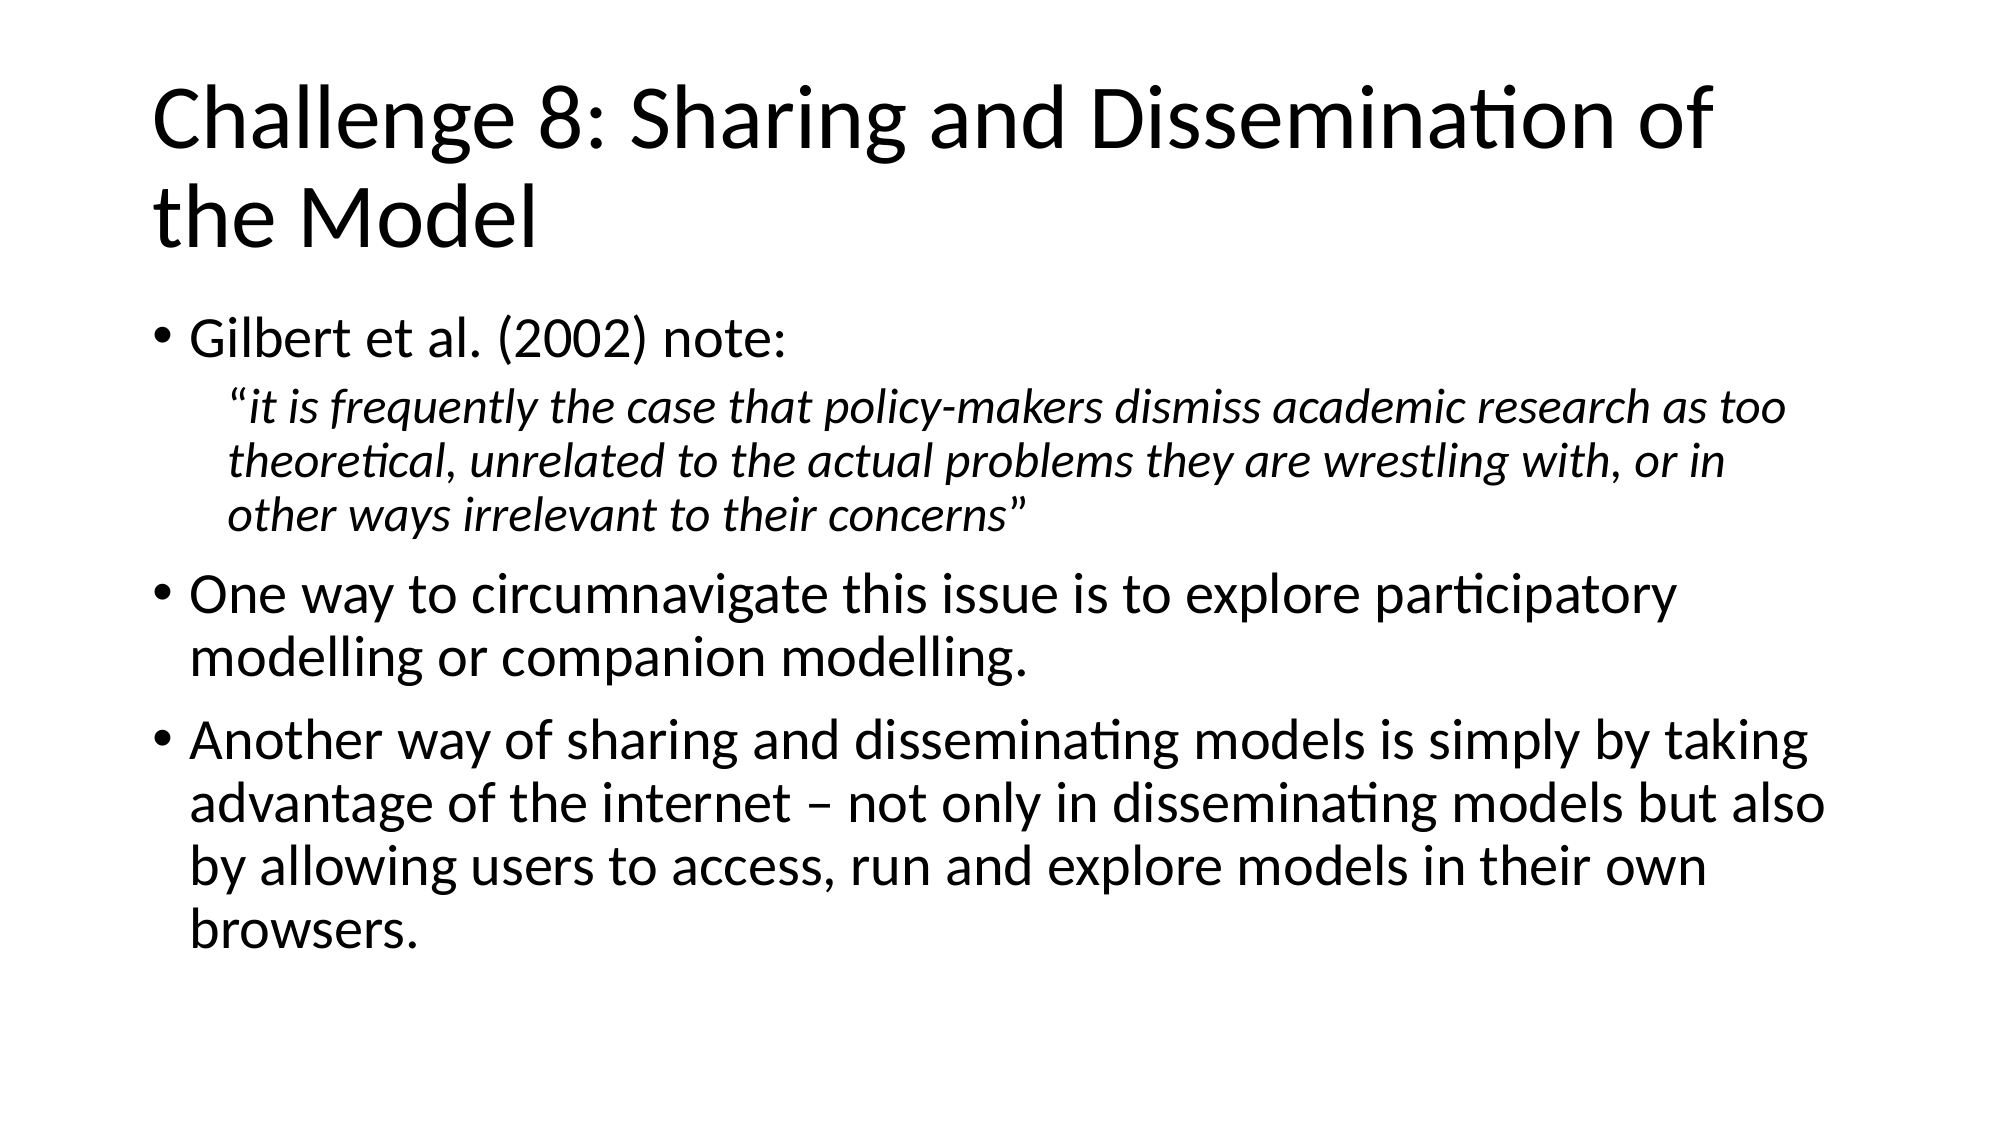

# Challenge 8: Sharing and Dissemination of the Model
Gilbert et al. (2002) note:
“it is frequently the case that policy-makers dismiss academic research as too theoretical, unrelated to the actual problems they are wrestling with, or in other ways irrelevant to their concerns”
One way to circumnavigate this issue is to explore participatory modelling or companion modelling.
Another way of sharing and disseminating models is simply by taking advantage of the internet – not only in disseminating models but also by allowing users to access, run and explore models in their own browsers.